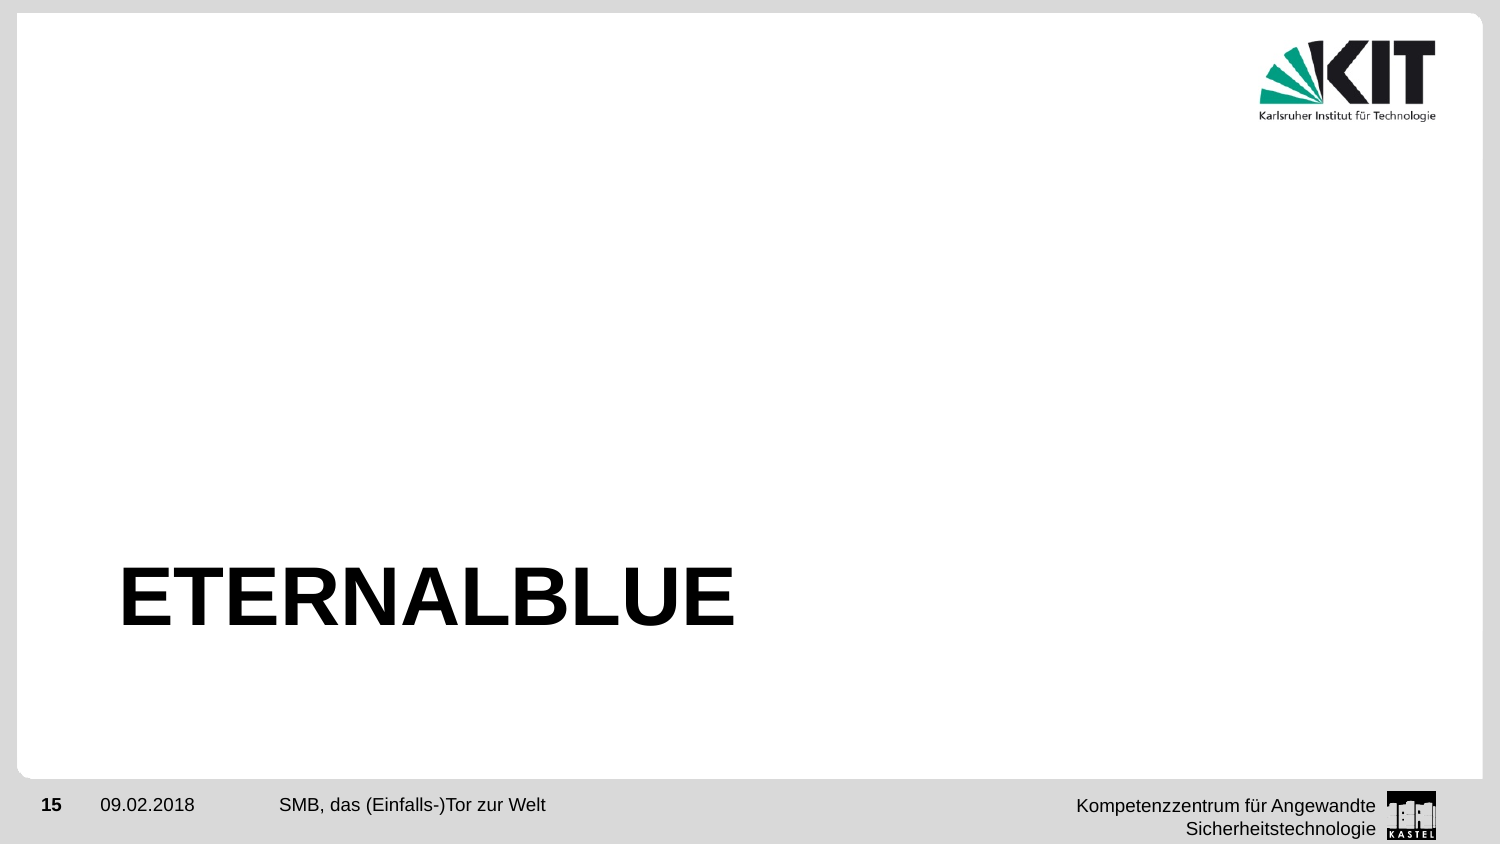

# EternalBlue
SMB, das (Einfalls-)Tor zur Welt